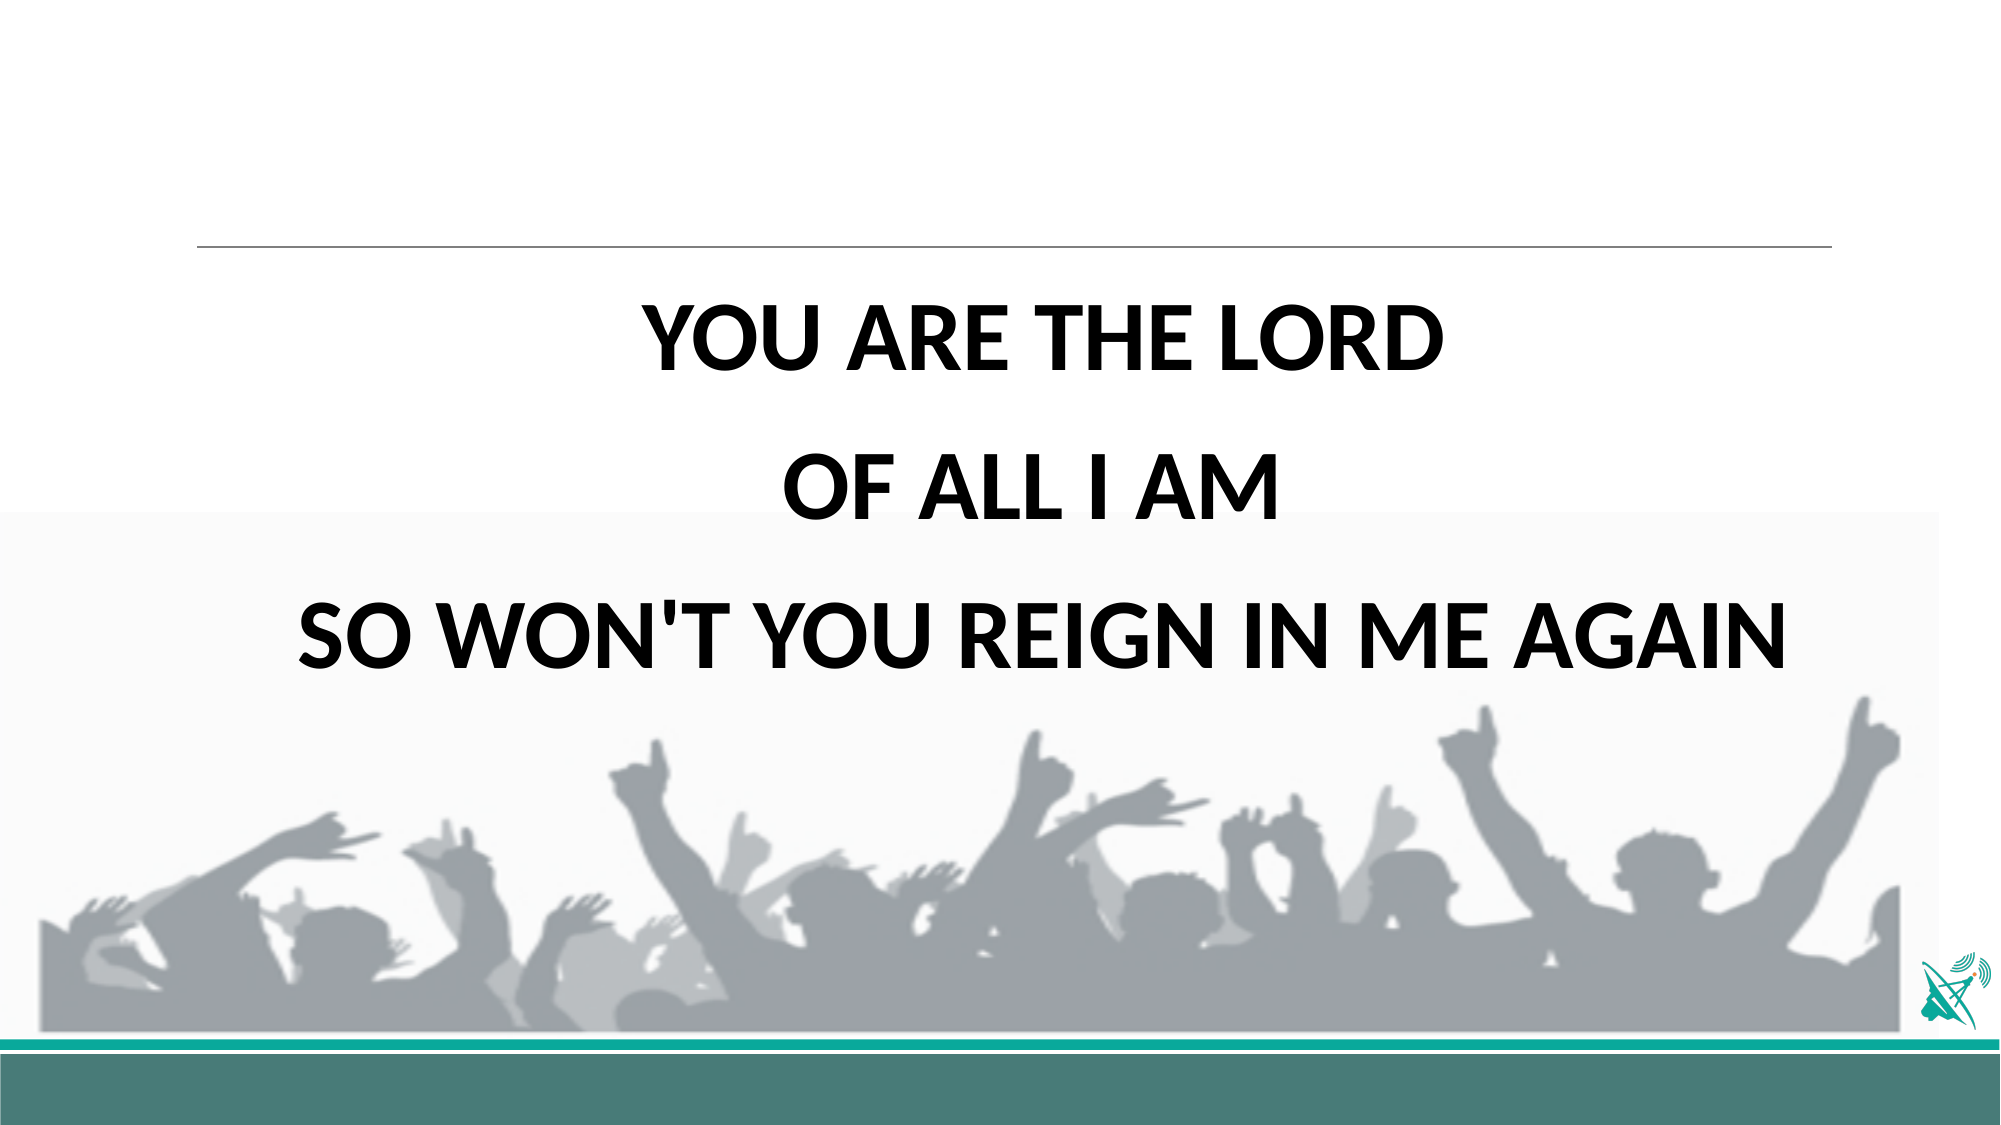

YOU ARE THE LORD
OF ALL I AM
SO WON'T YOU REIGN IN ME AGAIN